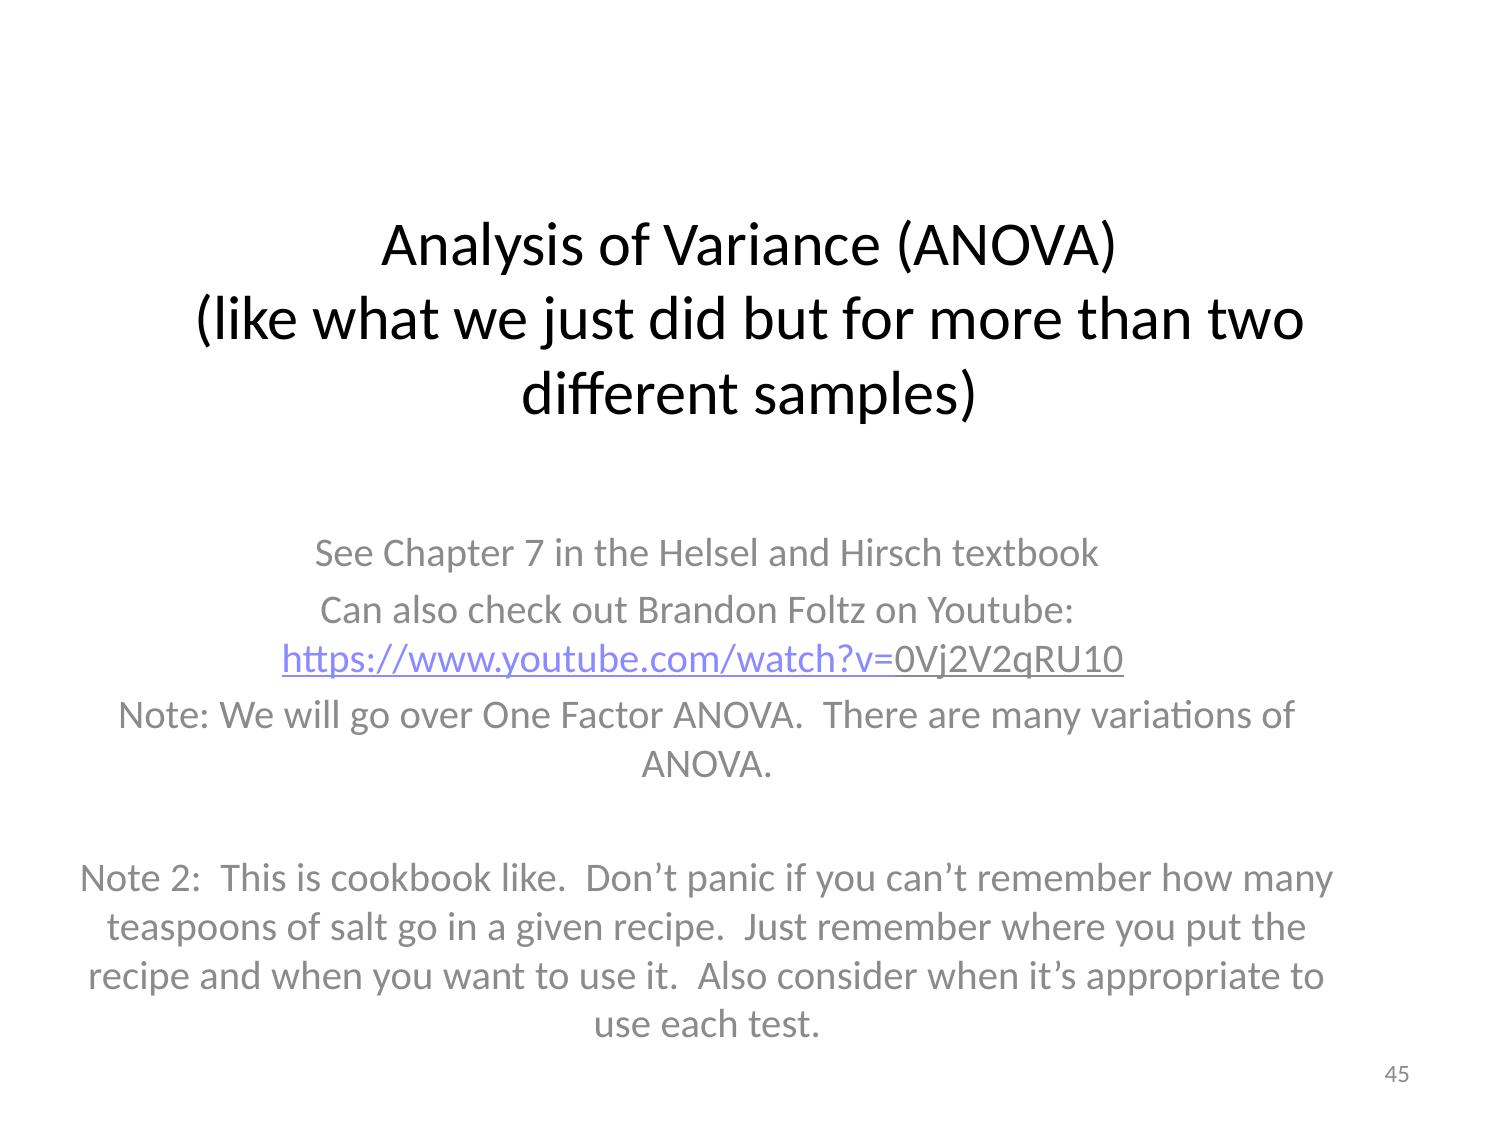

# Analysis of Variance (ANOVA) (like what we just did but for more than two different samples)
See Chapter 7 in the Helsel and Hirsch textbook
Can also check out Brandon Foltz on Youtube:  https://www.youtube.com/watch?v=0Vj2V2qRU10
Note: We will go over One Factor ANOVA.  There are many variations of ANOVA.

Note 2:  This is cookbook like.  Don’t panic if you can’t remember how many teaspoons of salt go in a given recipe.  Just remember where you put the recipe and when you want to use it.  Also consider when it’s appropriate to use each test.
45